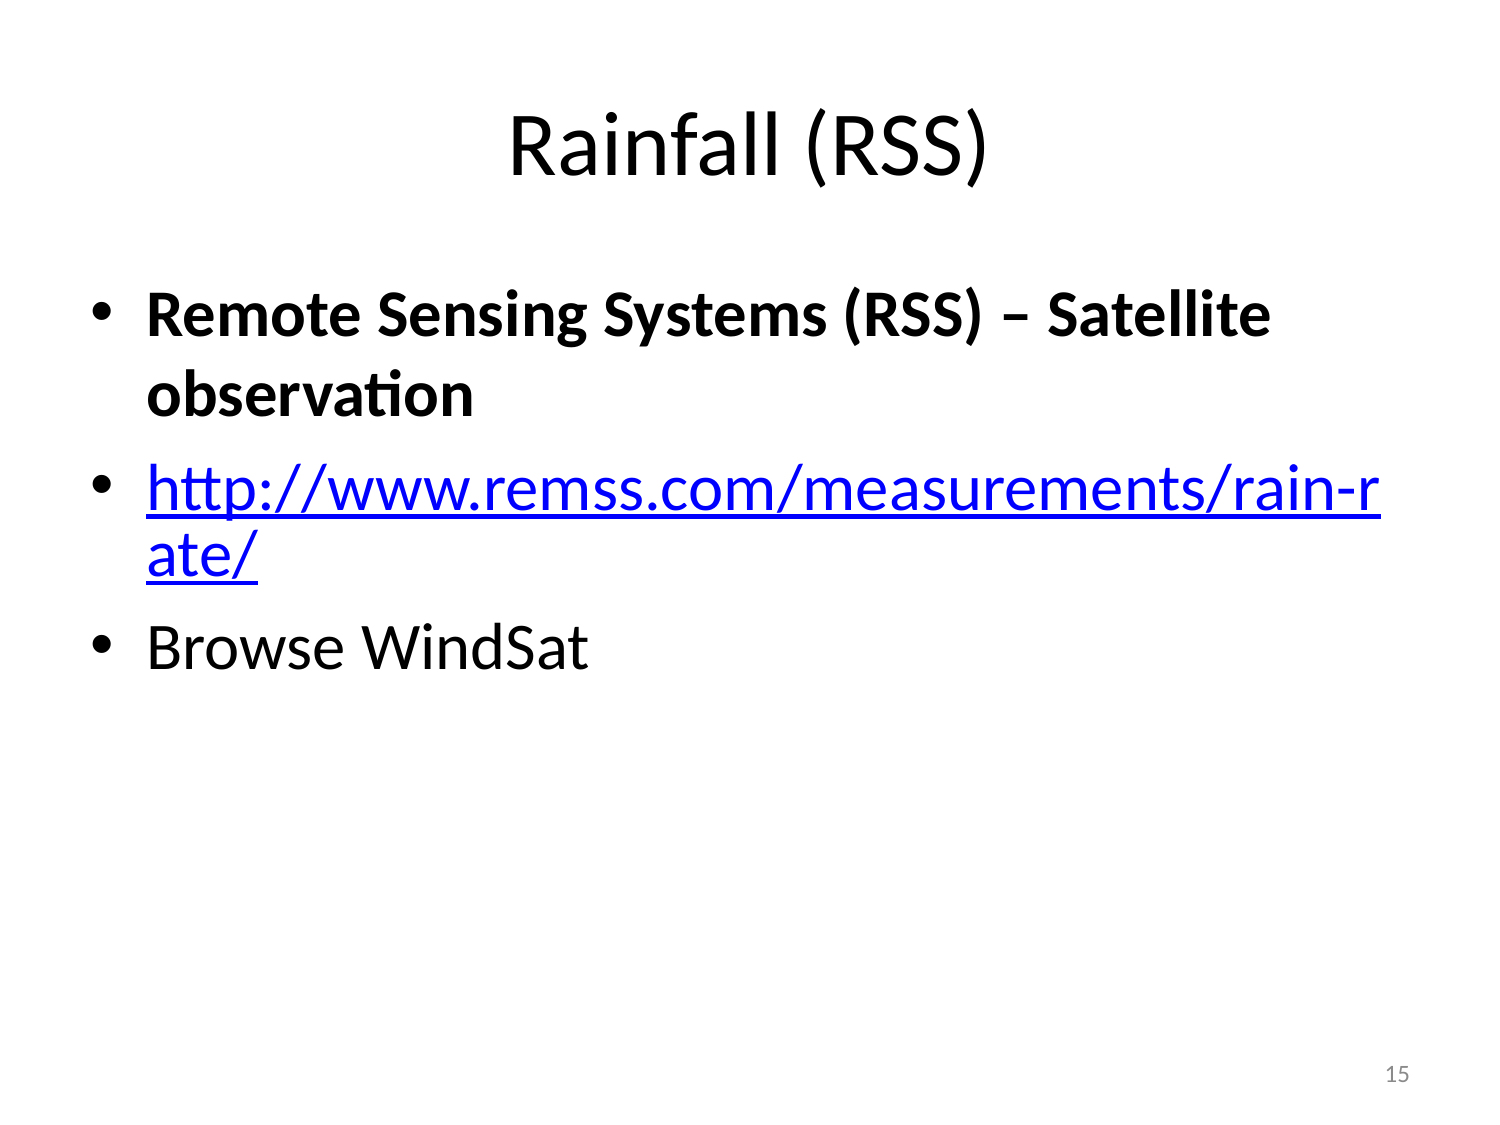

# Rainfall (RSS)
Remote Sensing Systems (RSS) – Satellite observation
http://www.remss.com/measurements/rain-rate/
Browse WindSat

15